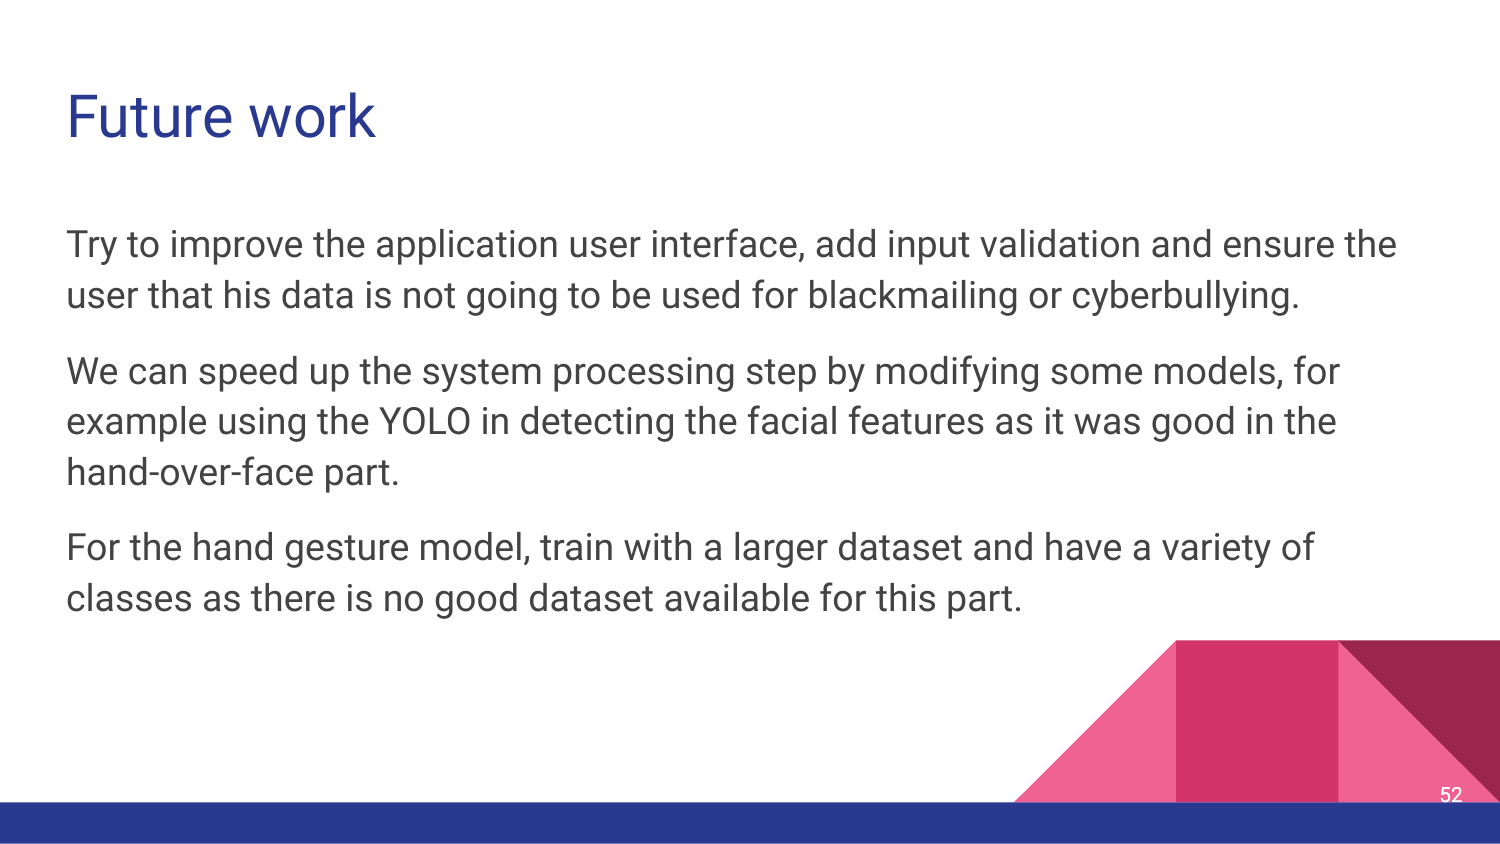

# Future work
Try to improve the application user interface, add input validation and ensure the user that his data is not going to be used for blackmailing or cyberbullying.
We can speed up the system processing step by modifying some models, for example using the YOLO in detecting the facial features as it was good in the hand-over-face part.
For the hand gesture model, train with a larger dataset and have a variety of classes as there is no good dataset available for this part.
52
52